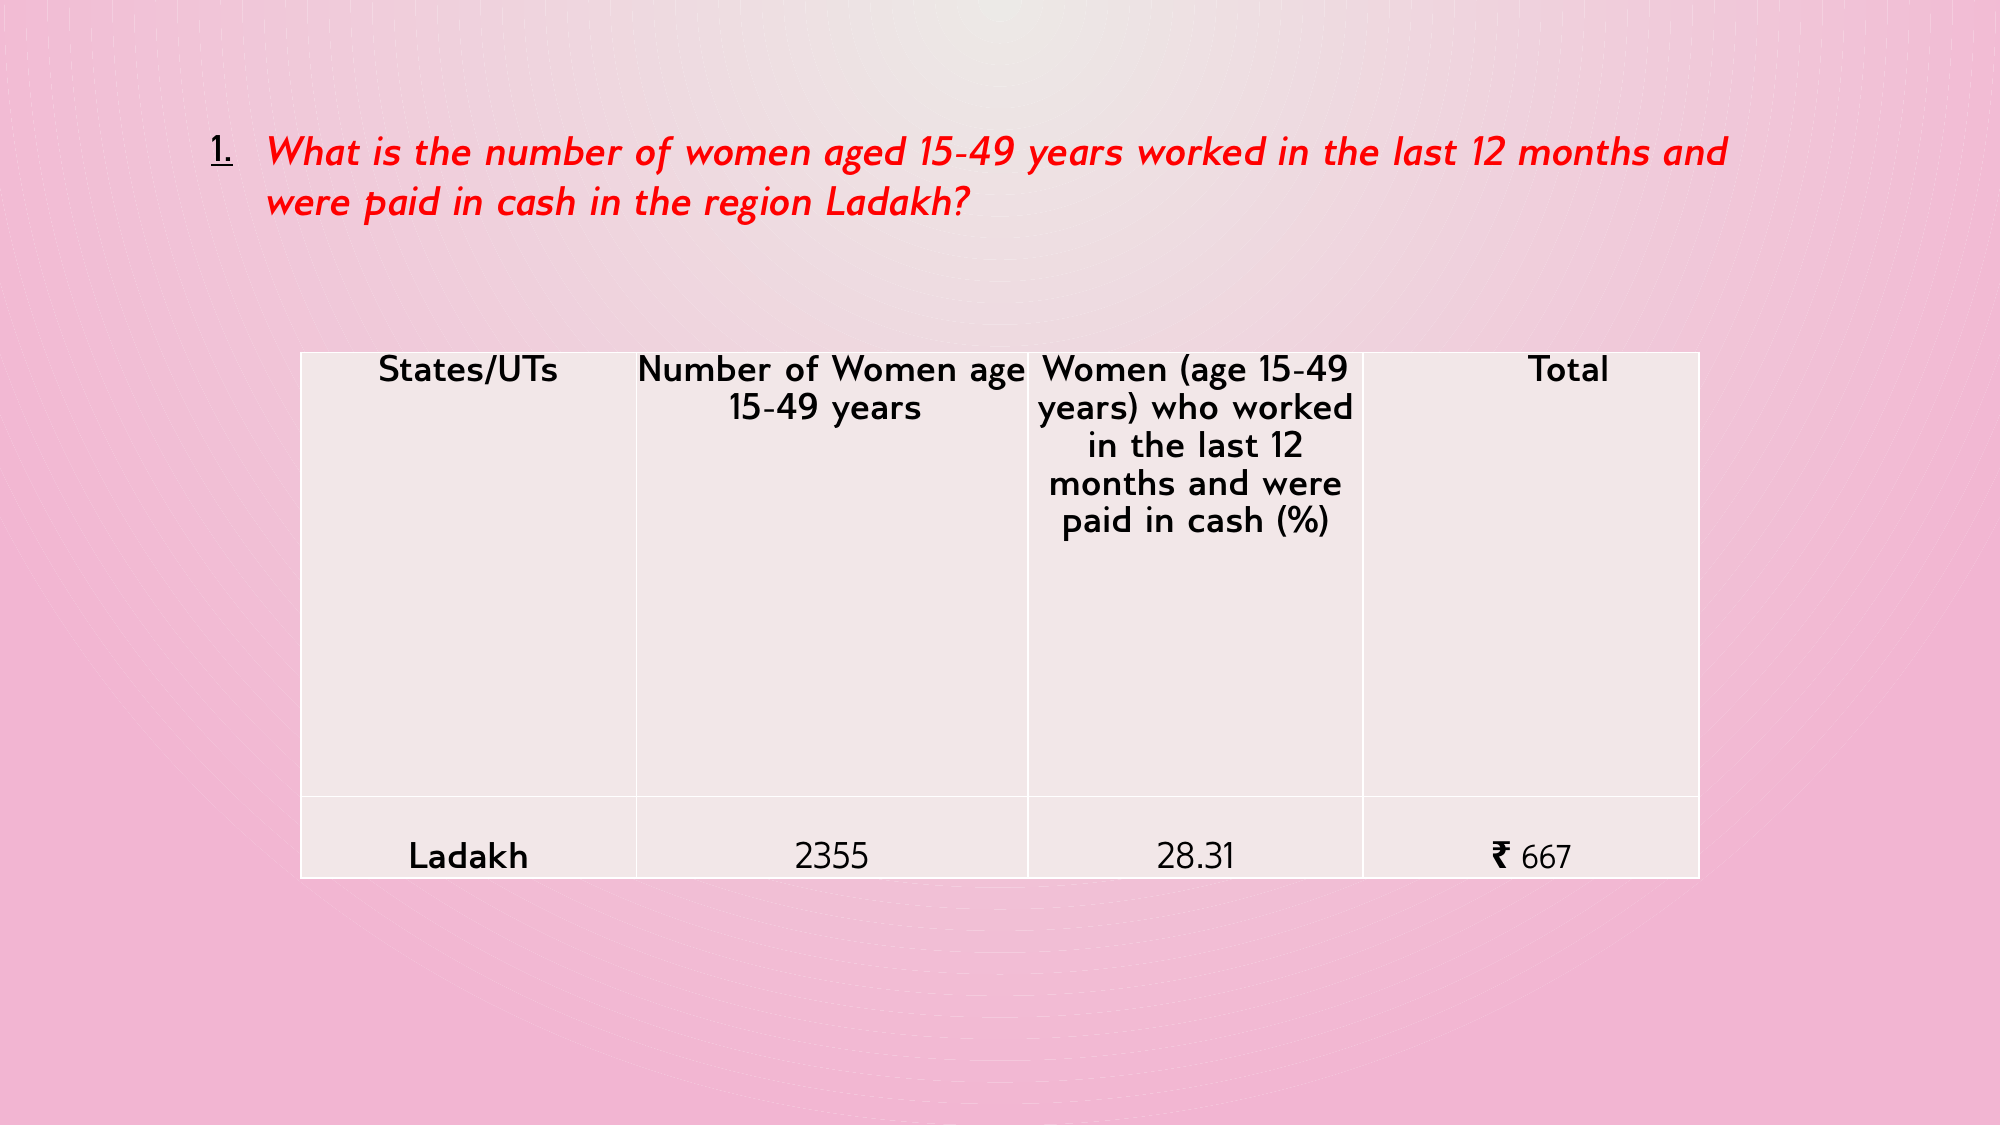

1.
What is the number of women aged 15-49 years worked in the last 12 months and were paid in cash in the region Ladakh?
| States/UTs | Number of Women age 15-49 years | Women (age 15-49 years) who worked in the last 12 months and were paid in cash (%) | Total |
| --- | --- | --- | --- |
| Ladakh | 2355 | 28.31 | ₹ 667 |